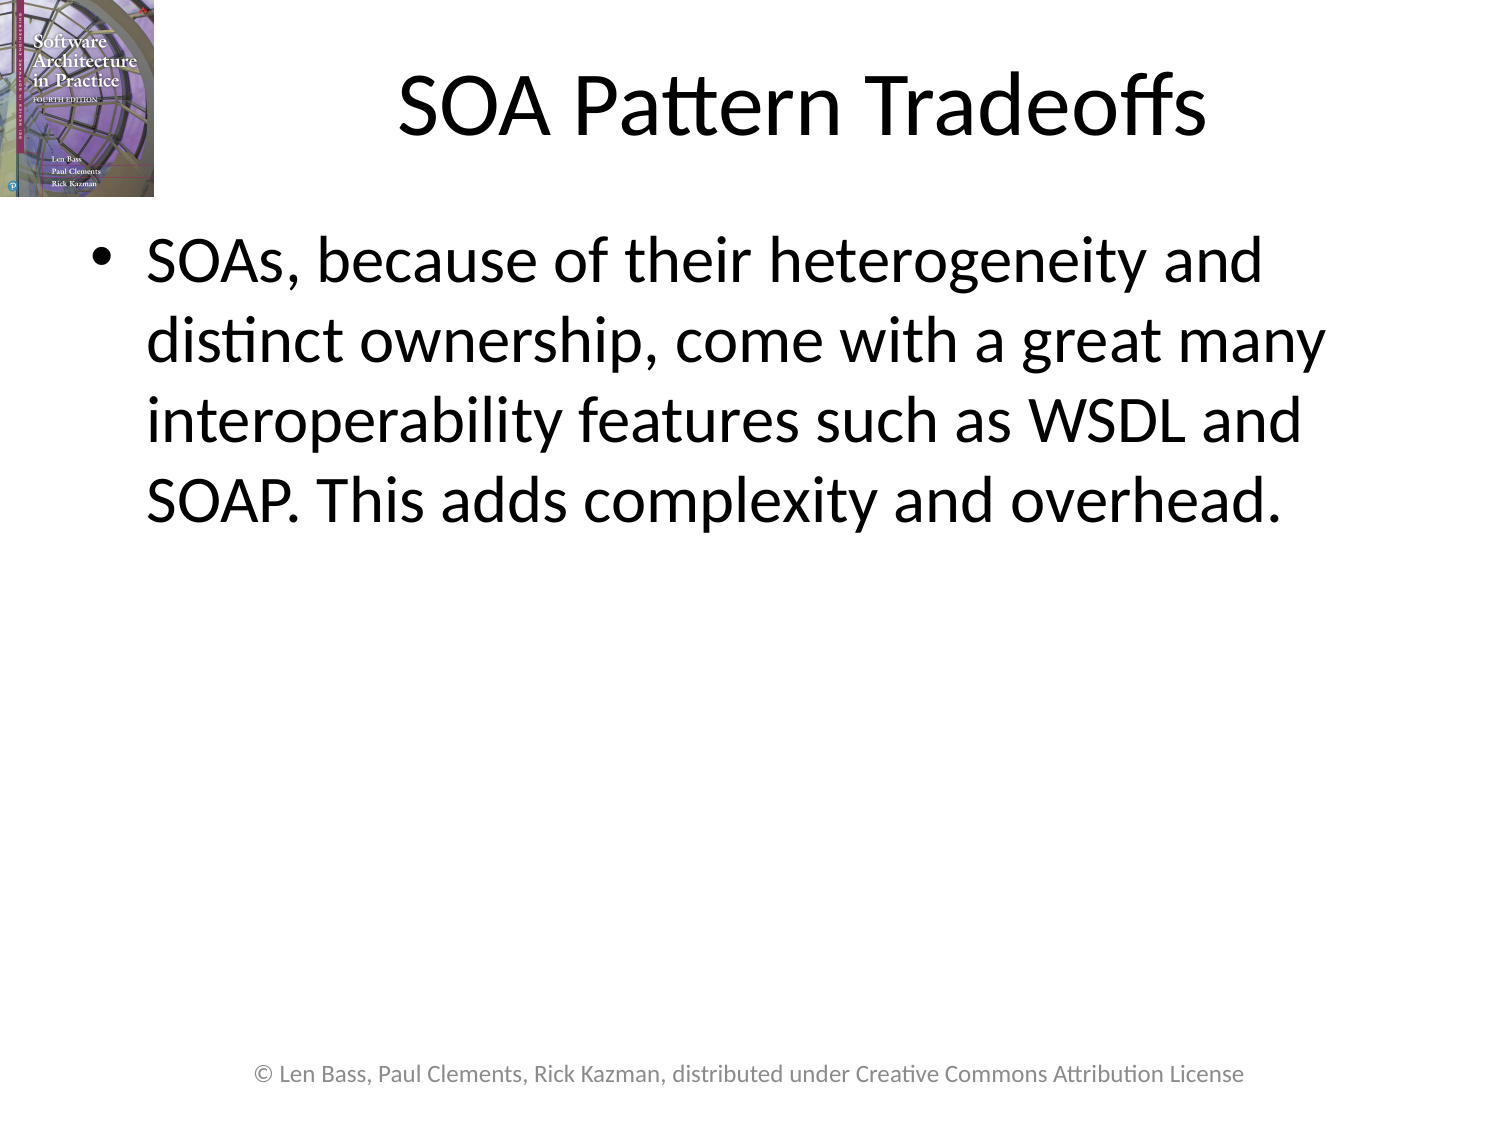

# SOA Pattern Tradeoffs
SOAs, because of their heterogeneity and distinct ownership, come with a great many interoperability features such as WSDL and SOAP. This adds complexity and overhead.
© Len Bass, Paul Clements, Rick Kazman, distributed under Creative Commons Attribution License